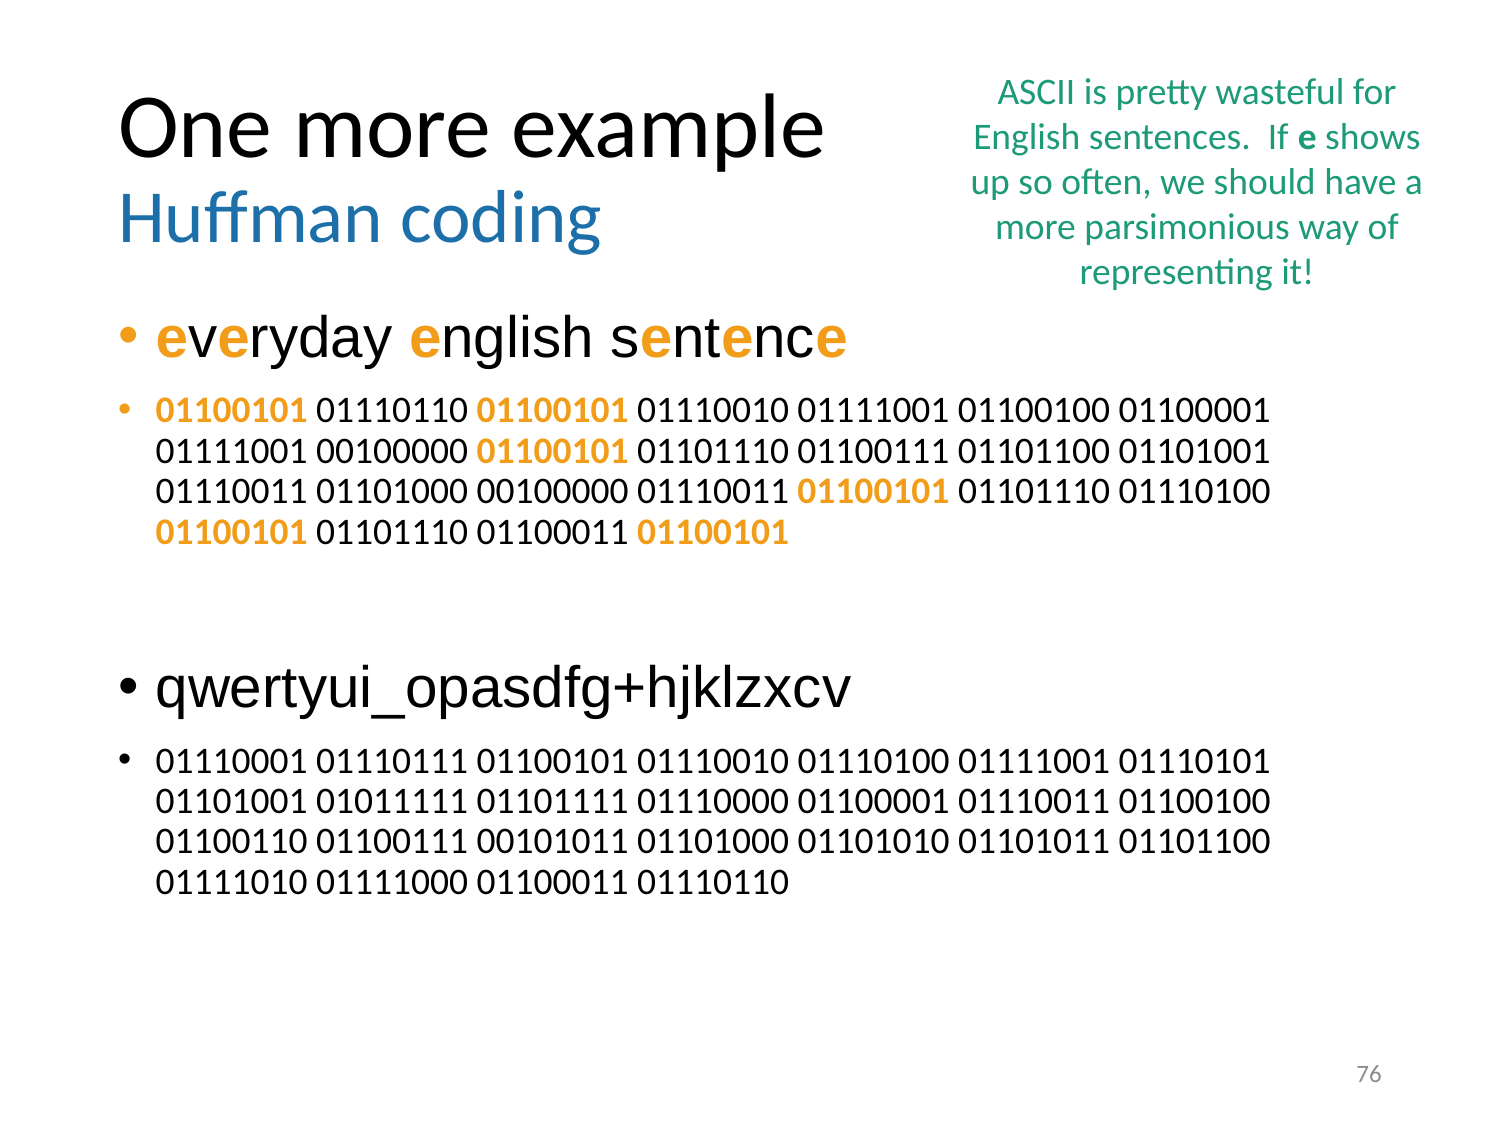

# One more example Huffman coding
ASCII is pretty wasteful for English sentences.  If e shows up so often, we should have a more parsimonious way of representing it!
everyday english sentence
01100101 01110110 01100101 01110010 01111001 01100100 01100001 01111001 00100000 01100101 01101110 01100111 01101100 01101001 01110011 01101000 00100000 01110011 01100101 01101110 01110100 01100101 01101110 01100011 01100101

qwertyui_opasdfg+hjklzxcv
01110001 01110111 01100101 01110010 01110100 01111001 01110101 01101001 01011111 01101111 01110000 01100001 01110011 01100100 01100110 01100111 00101011 01101000 01101010 01101011 01101100 01111010 01111000 01100011 01110110
76